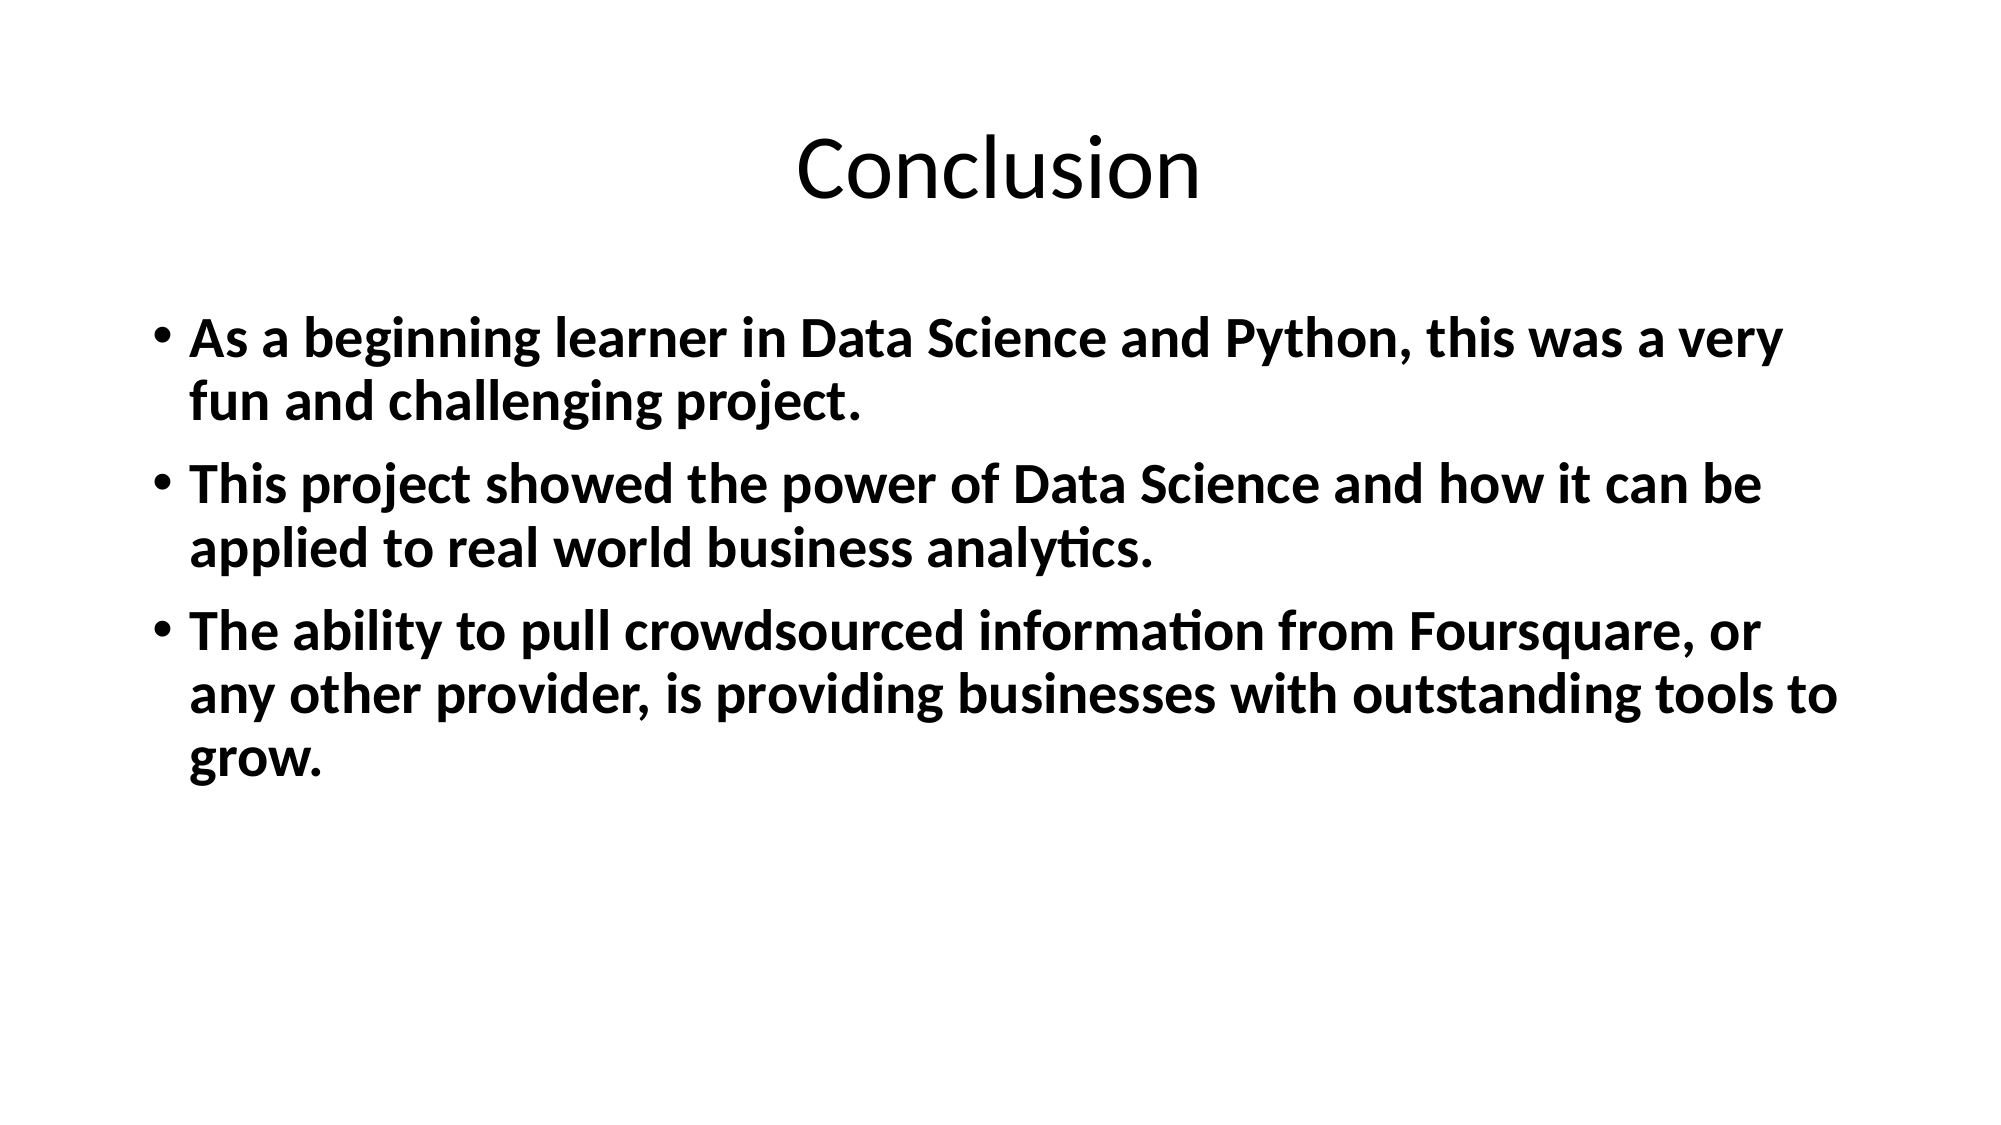

# Conclusion
As a beginning learner in Data Science and Python, this was a very fun and challenging project.
This project showed the power of Data Science and how it can be applied to real world business analytics.
The ability to pull crowdsourced information from Foursquare, or any other provider, is providing businesses with outstanding tools to grow.